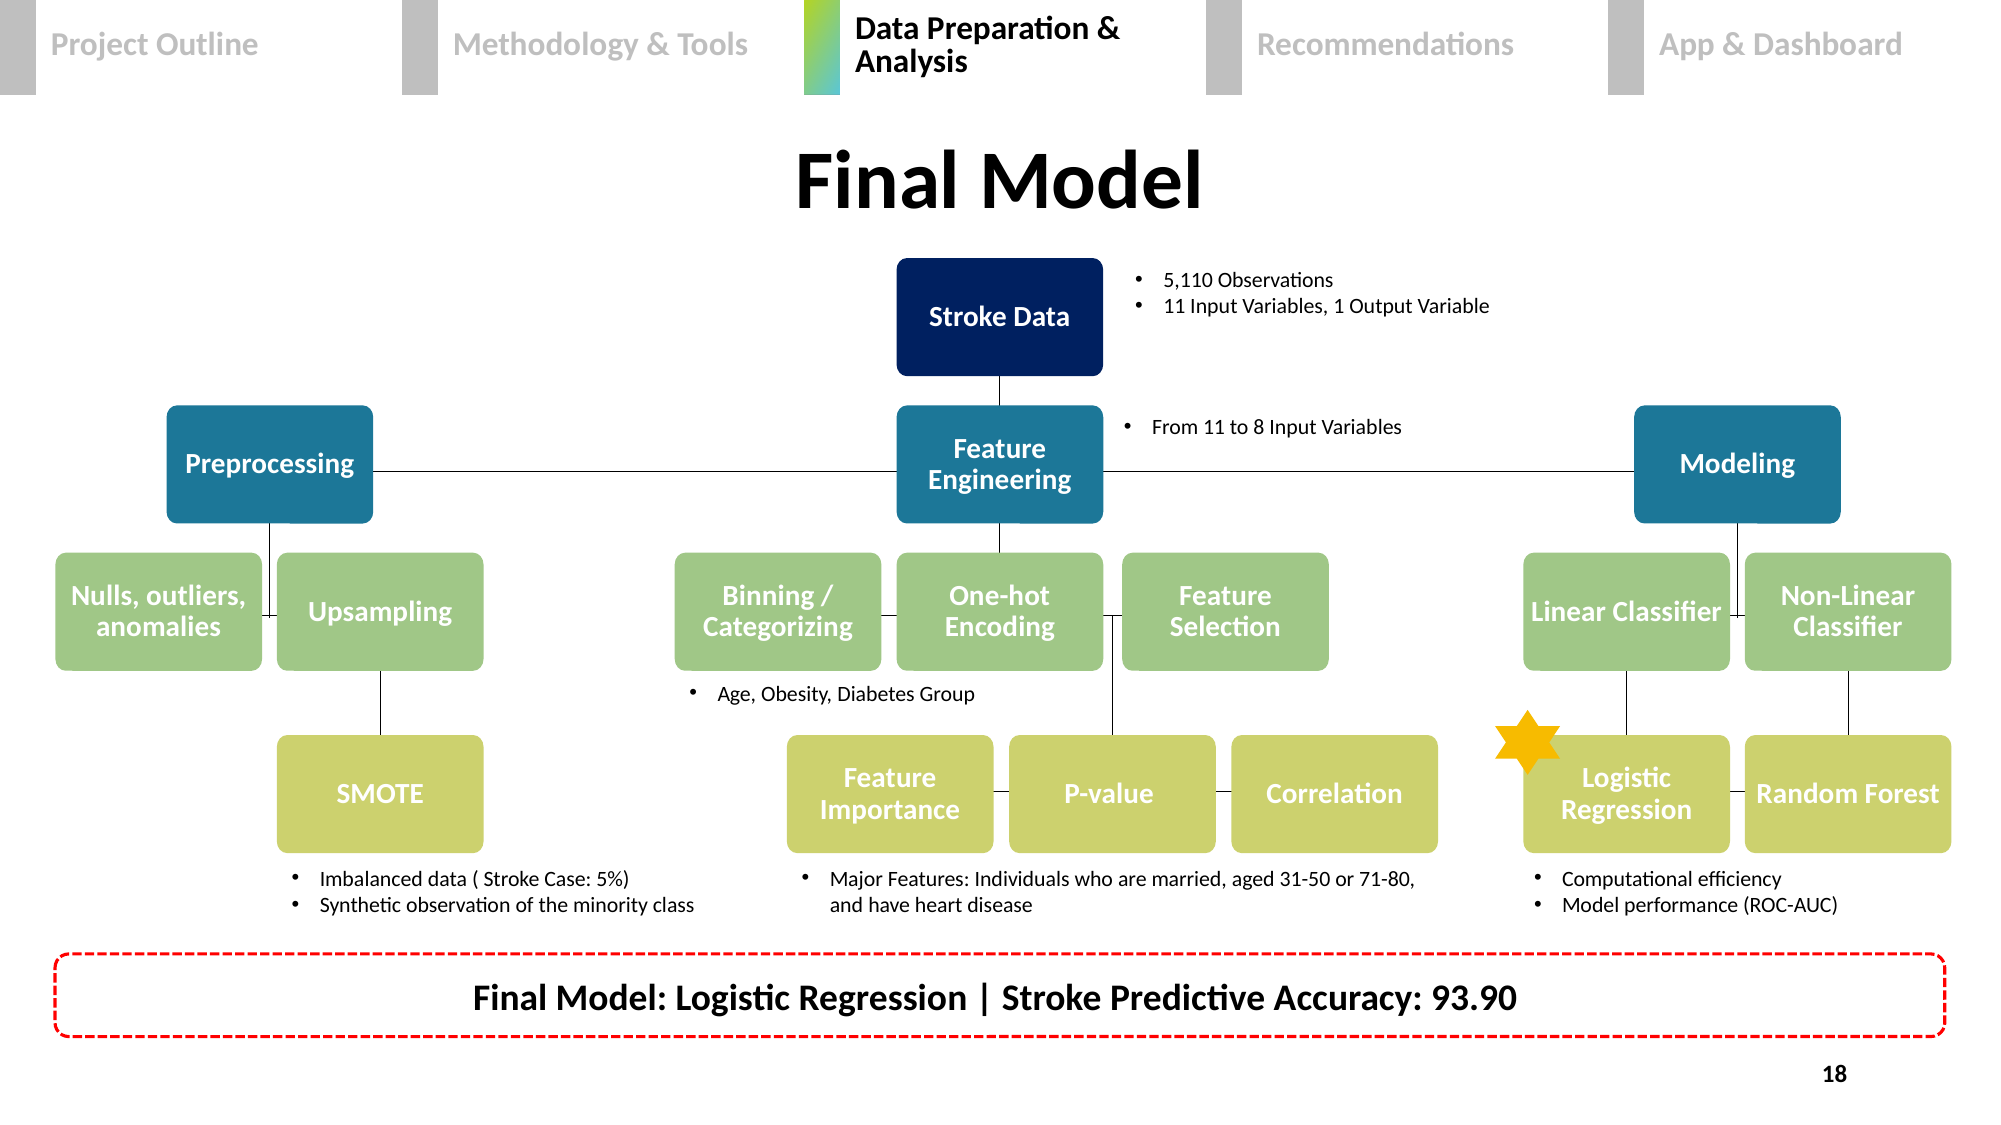

|  | Project Outline |  | Methodology & Tools |  | Data Preparation & Analysis |  | Recommendations |  | App & Dashboard |
| --- | --- | --- | --- | --- | --- | --- | --- | --- | --- |
# Final Model
Stroke Data
5,110 Observations
11 Input Variables, 1 Output Variable
Preprocessing
Feature Engineering
From 11 to 8 Input Variables
Modeling
Nulls, outliers, anomalies
Upsampling
Binning / Categorizing
One-hot Encoding
Feature Selection
Linear Classifier
Non-Linear Classifier
Age, Obesity, Diabetes Group

SMOTE
Feature Importance
P-value
Correlation
Logistic Regression
Random Forest
Imbalanced data ( Stroke Case: 5%)
Synthetic observation of the minority class
Major Features: Individuals who are married, aged 31-50 or 71-80, and have heart disease
Computational efficiency
Model performance (ROC-AUC)
Final Model: Logistic Regression | Stroke Predictive Accuracy: 93.90
18